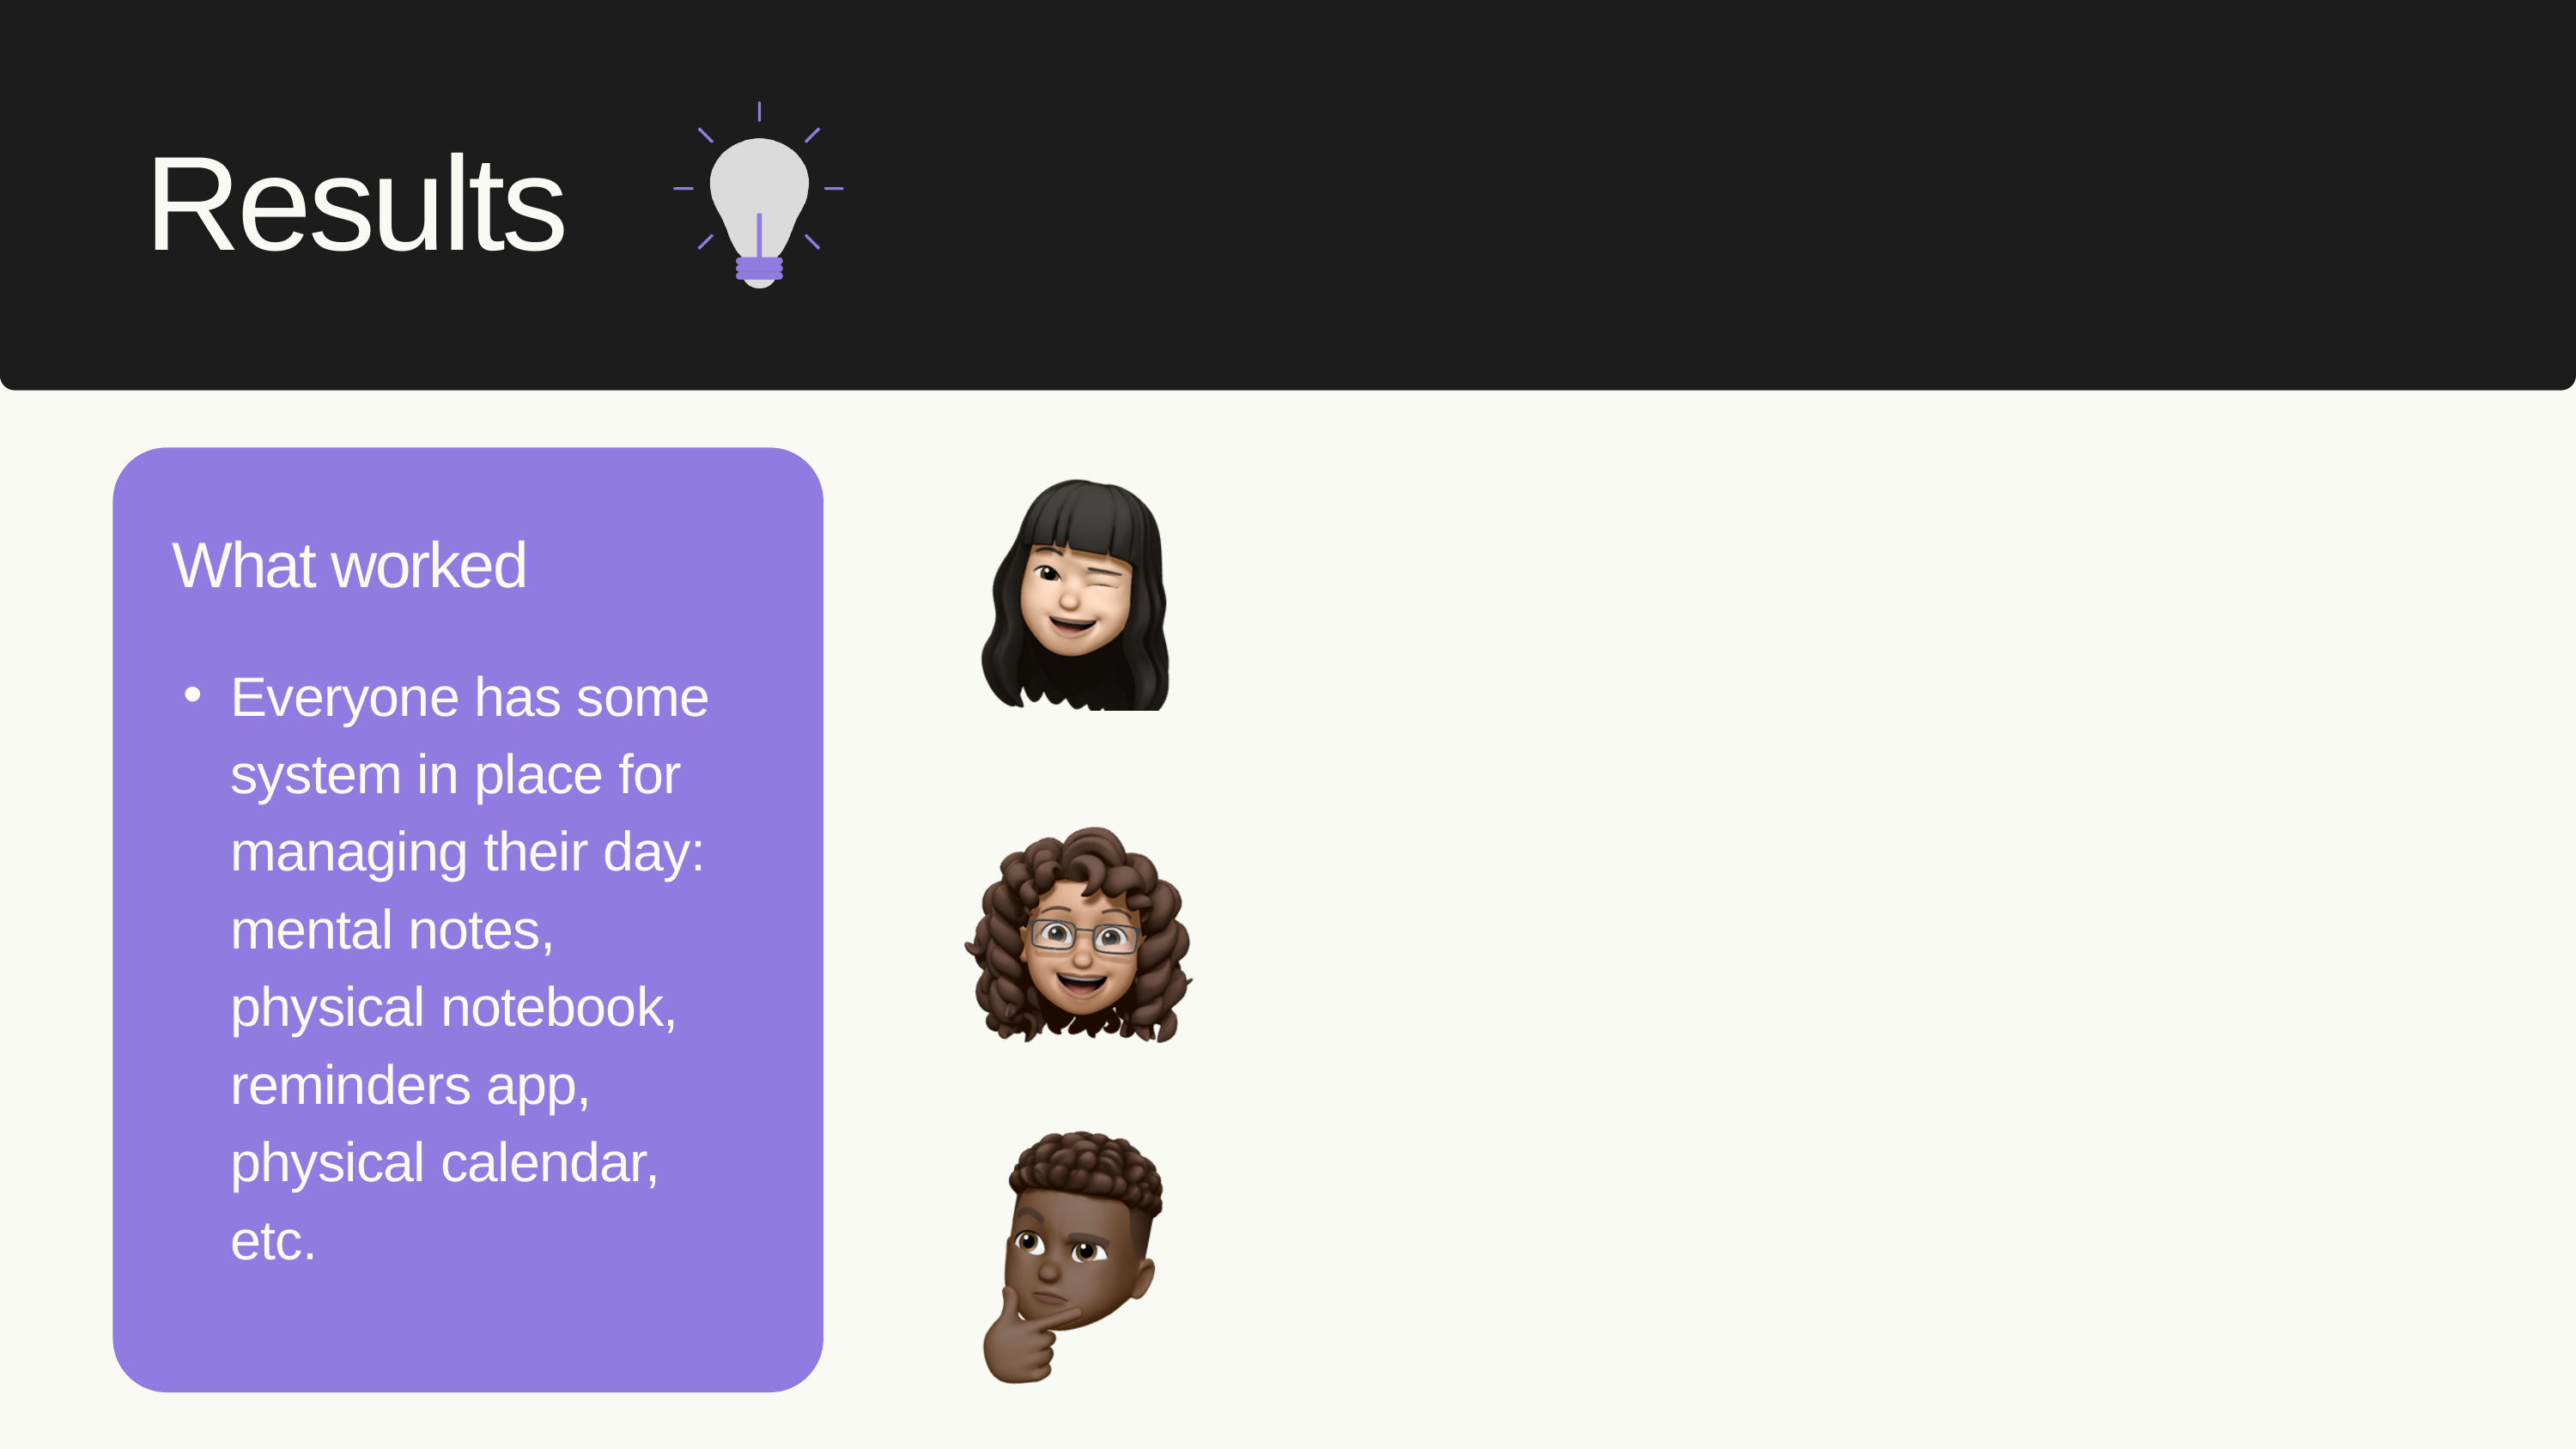

Results

Amy, 42 yo Cambodian small business owner
Physical calendar & alarms
What worked
Everyone has some system in place for  managing their day: mental notes, physical notebook, reminders app,  physical calendar, etc.

Daphne, 50 yo accountant & mother of 3
Work calendar & mental notes

Kyle, 22 yo junior from Georgetown
Reminders app and Google Calendar